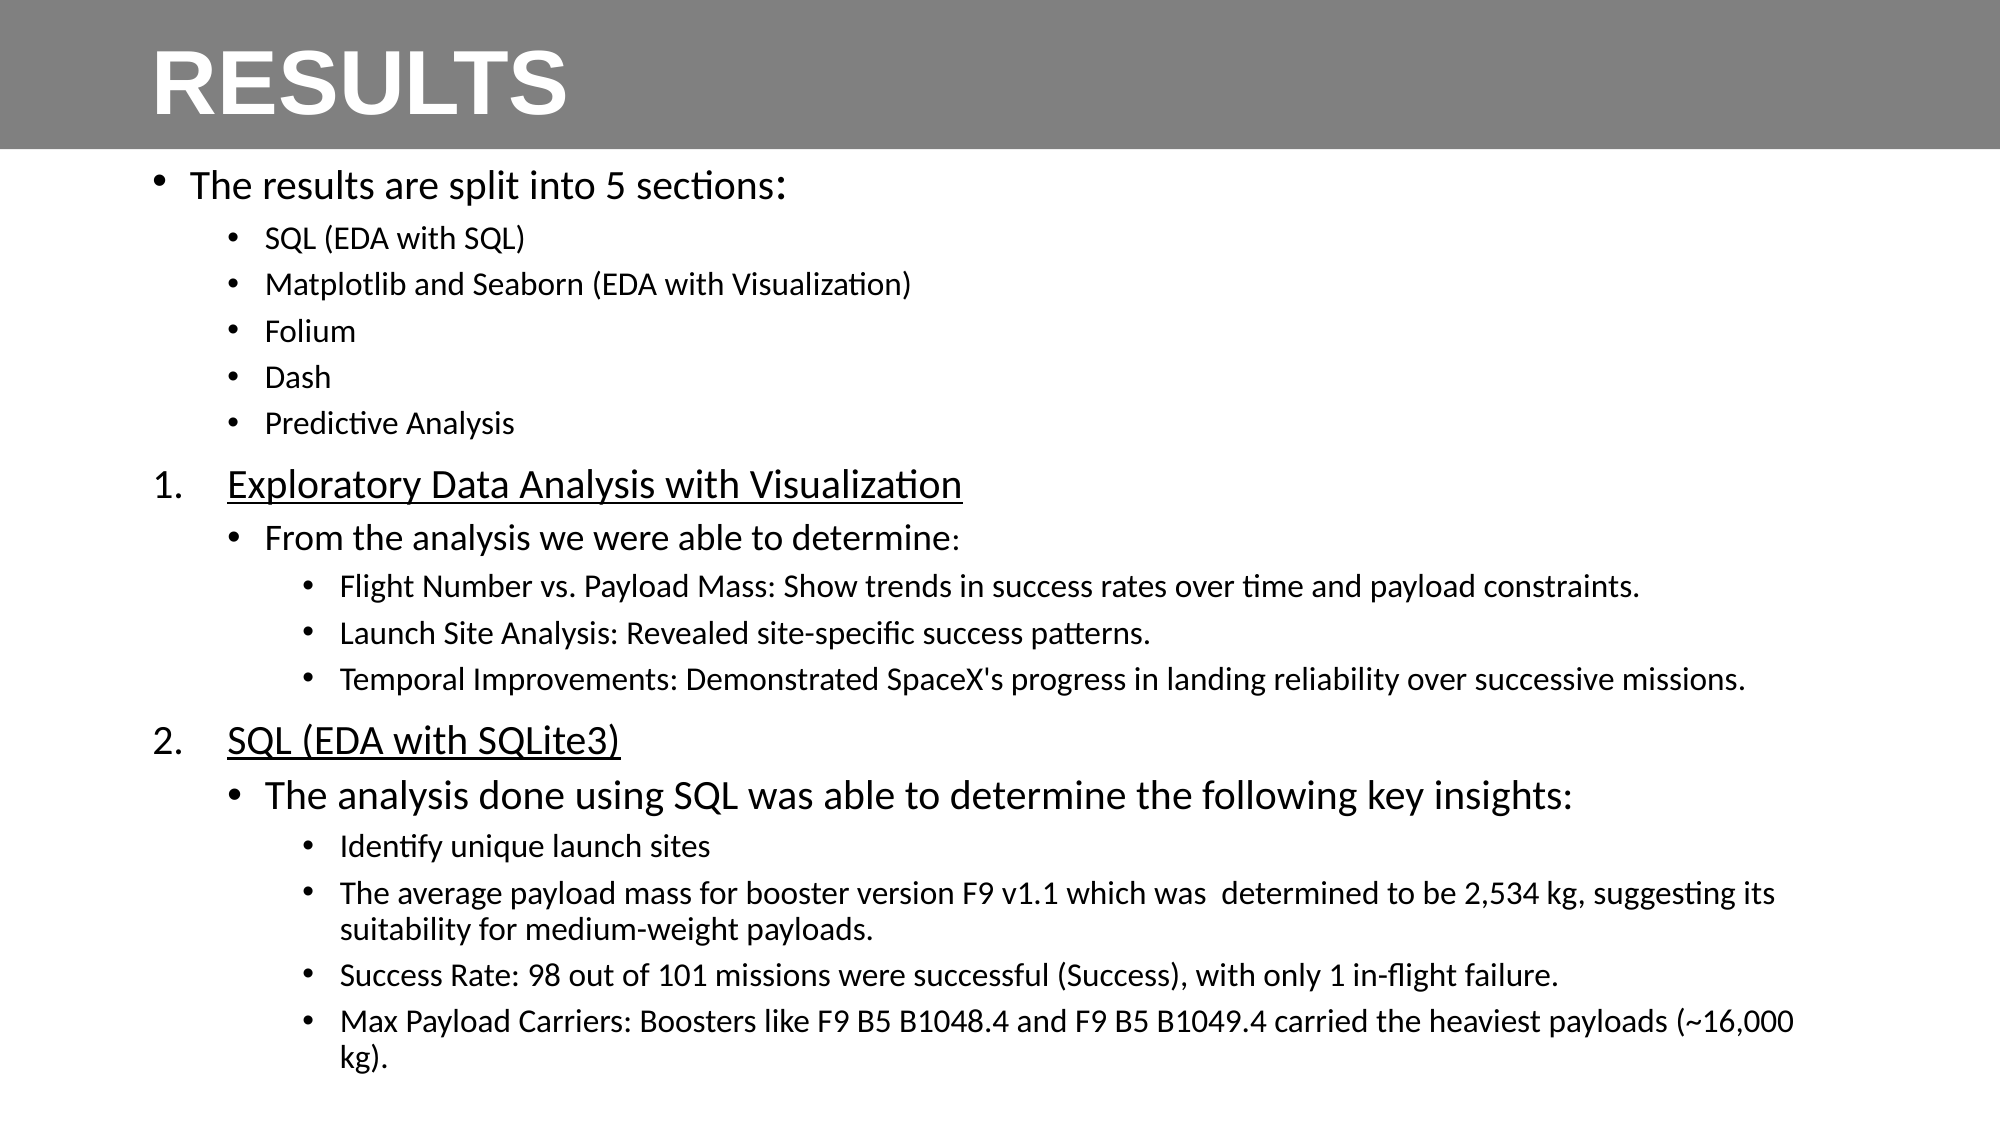

# Outline
RESULTS
The results are split into 5 sections:
SQL (EDA with SQL)
Matplotlib and Seaborn (EDA with Visualization)
Folium
Dash
Predictive Analysis
Exploratory Data Analysis with Visualization
From the analysis we were able to determine:
Flight Number vs. Payload Mass: Show trends in success rates over time and payload constraints.
Launch Site Analysis: Revealed site-specific success patterns.
Temporal Improvements: Demonstrated SpaceX's progress in landing reliability over successive missions.
SQL (EDA with SQLite3)
The analysis done using SQL was able to determine the following key insights:
Identify unique launch sites
The average payload mass for booster version F9 v1.1 which was  determined to be 2,534 kg, suggesting its suitability for medium-weight payloads.
Success Rate: 98 out of 101 missions were successful (Success), with only 1 in-flight failure.
Max Payload Carriers: Boosters like F9 B5 B1048.4 and F9 B5 B1049.4 carried the heaviest payloads (~16,000 kg).